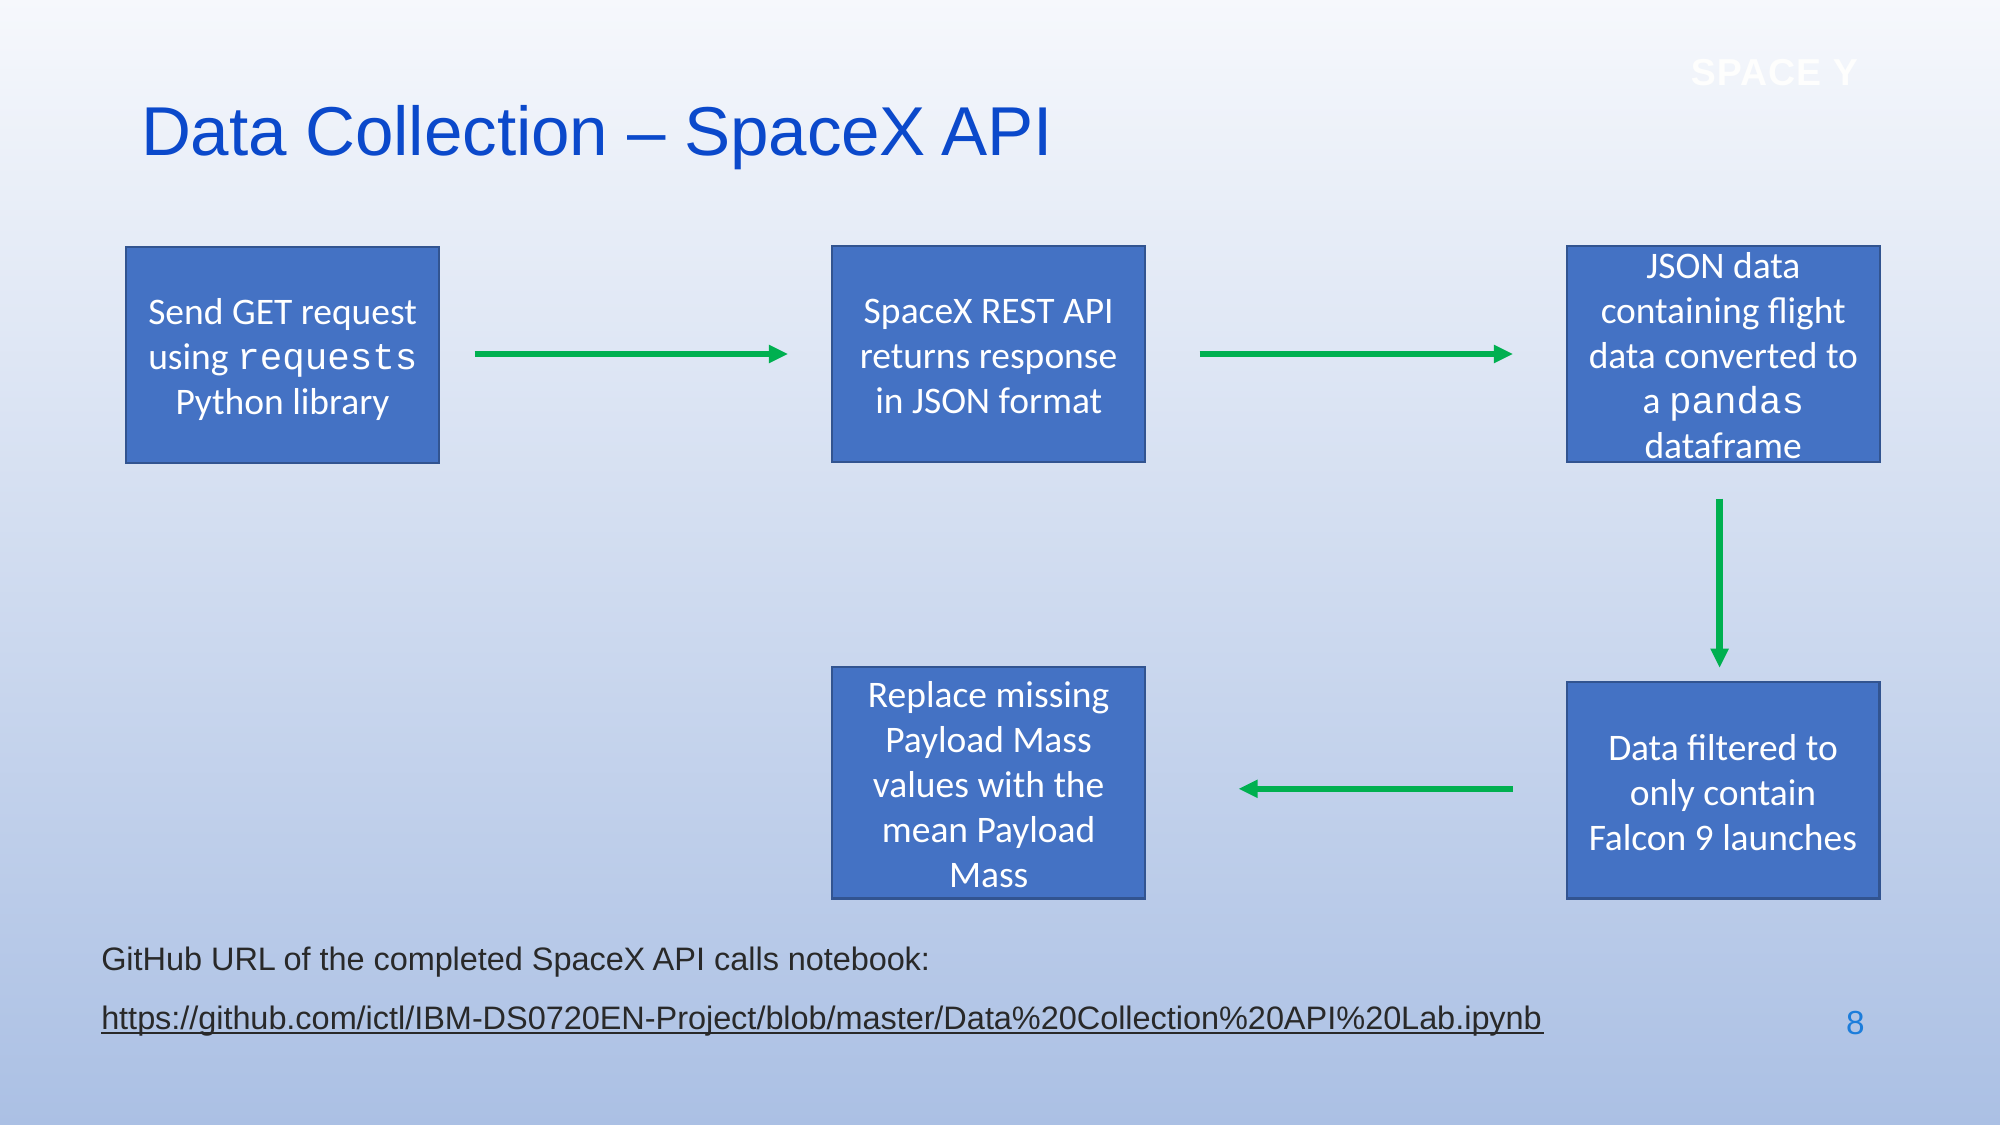

Data Collection – SpaceX API
JSON data containing flight data converted to a pandas dataframe
SpaceX REST API returns response in JSON format
Send GET request using requests Python library
Replace missing Payload Mass values with the mean Payload Mass
Data filtered to only contain Falcon 9 launches
GitHub URL of the completed SpaceX API calls notebook:
https://github.com/ictl/IBM-DS0720EN-Project/blob/master/Data%20Collection%20API%20Lab.ipynb

8